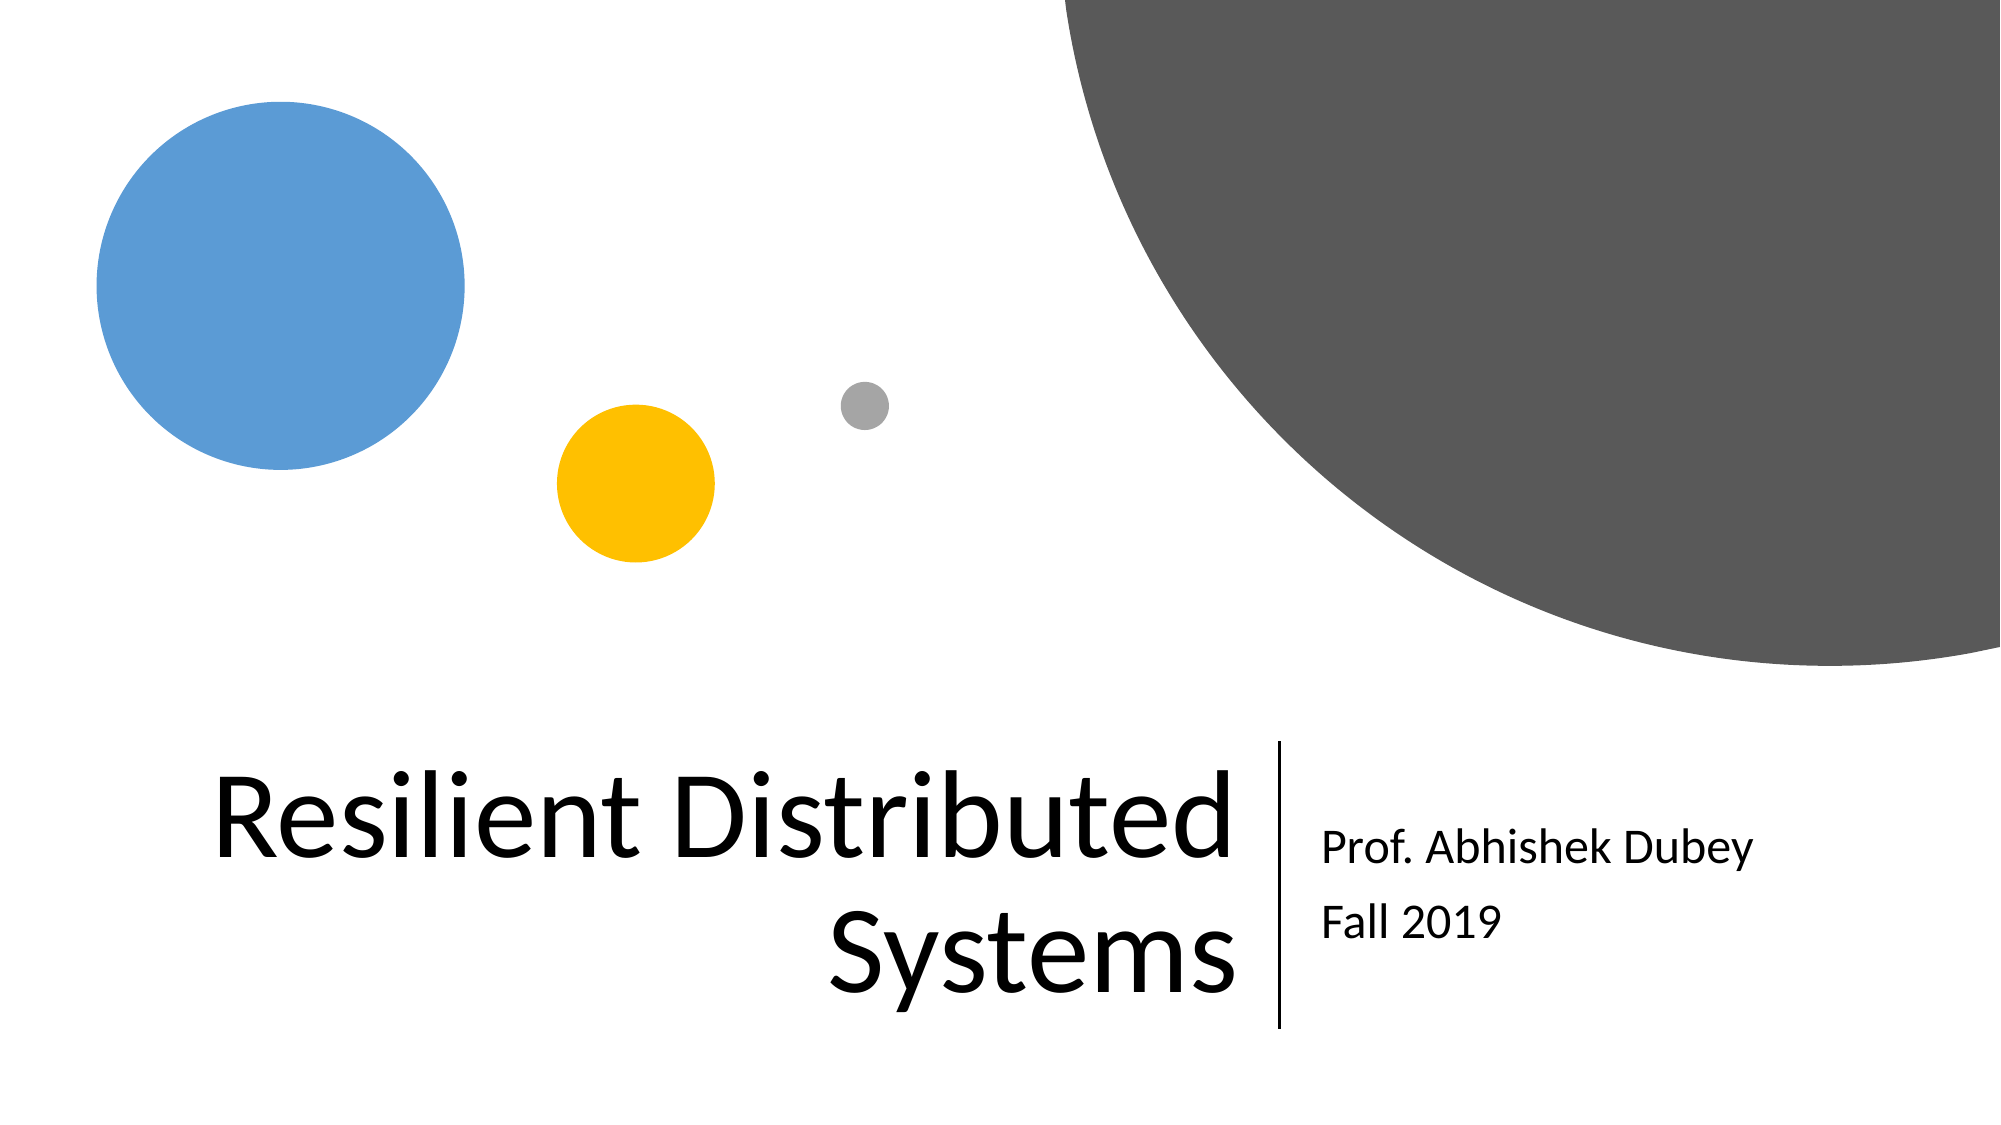

# Resilient Distributed Systems
Prof. Abhishek Dubey
Fall 2019